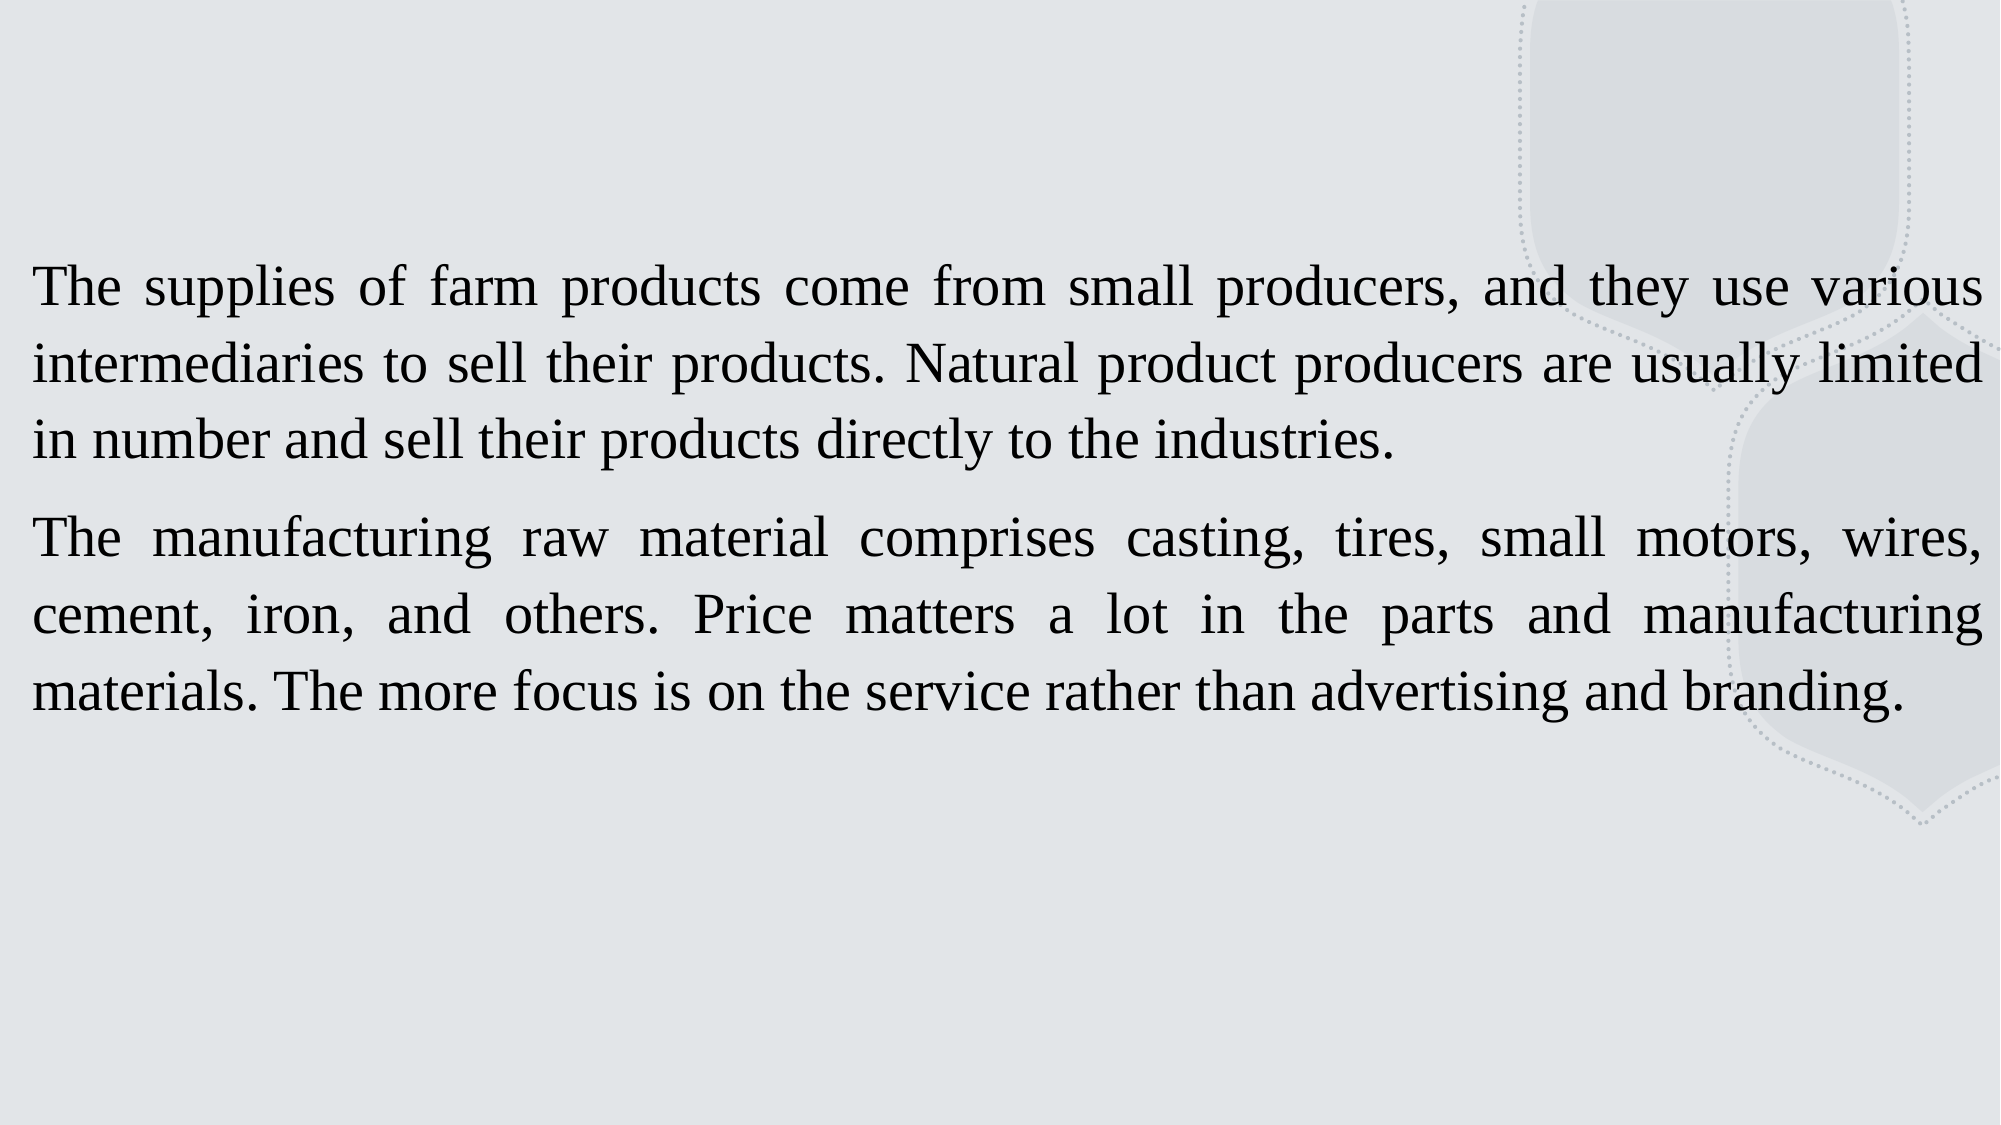

The supplies of farm products come from small producers, and they use various intermediaries to sell their products. Natural product producers are usually limited in number and sell their products directly to the industries.
The manufacturing raw material comprises casting, tires, small motors, wires, cement, iron, and others. Price matters a lot in the parts and manufacturing materials. The more focus is on the service rather than advertising and branding.